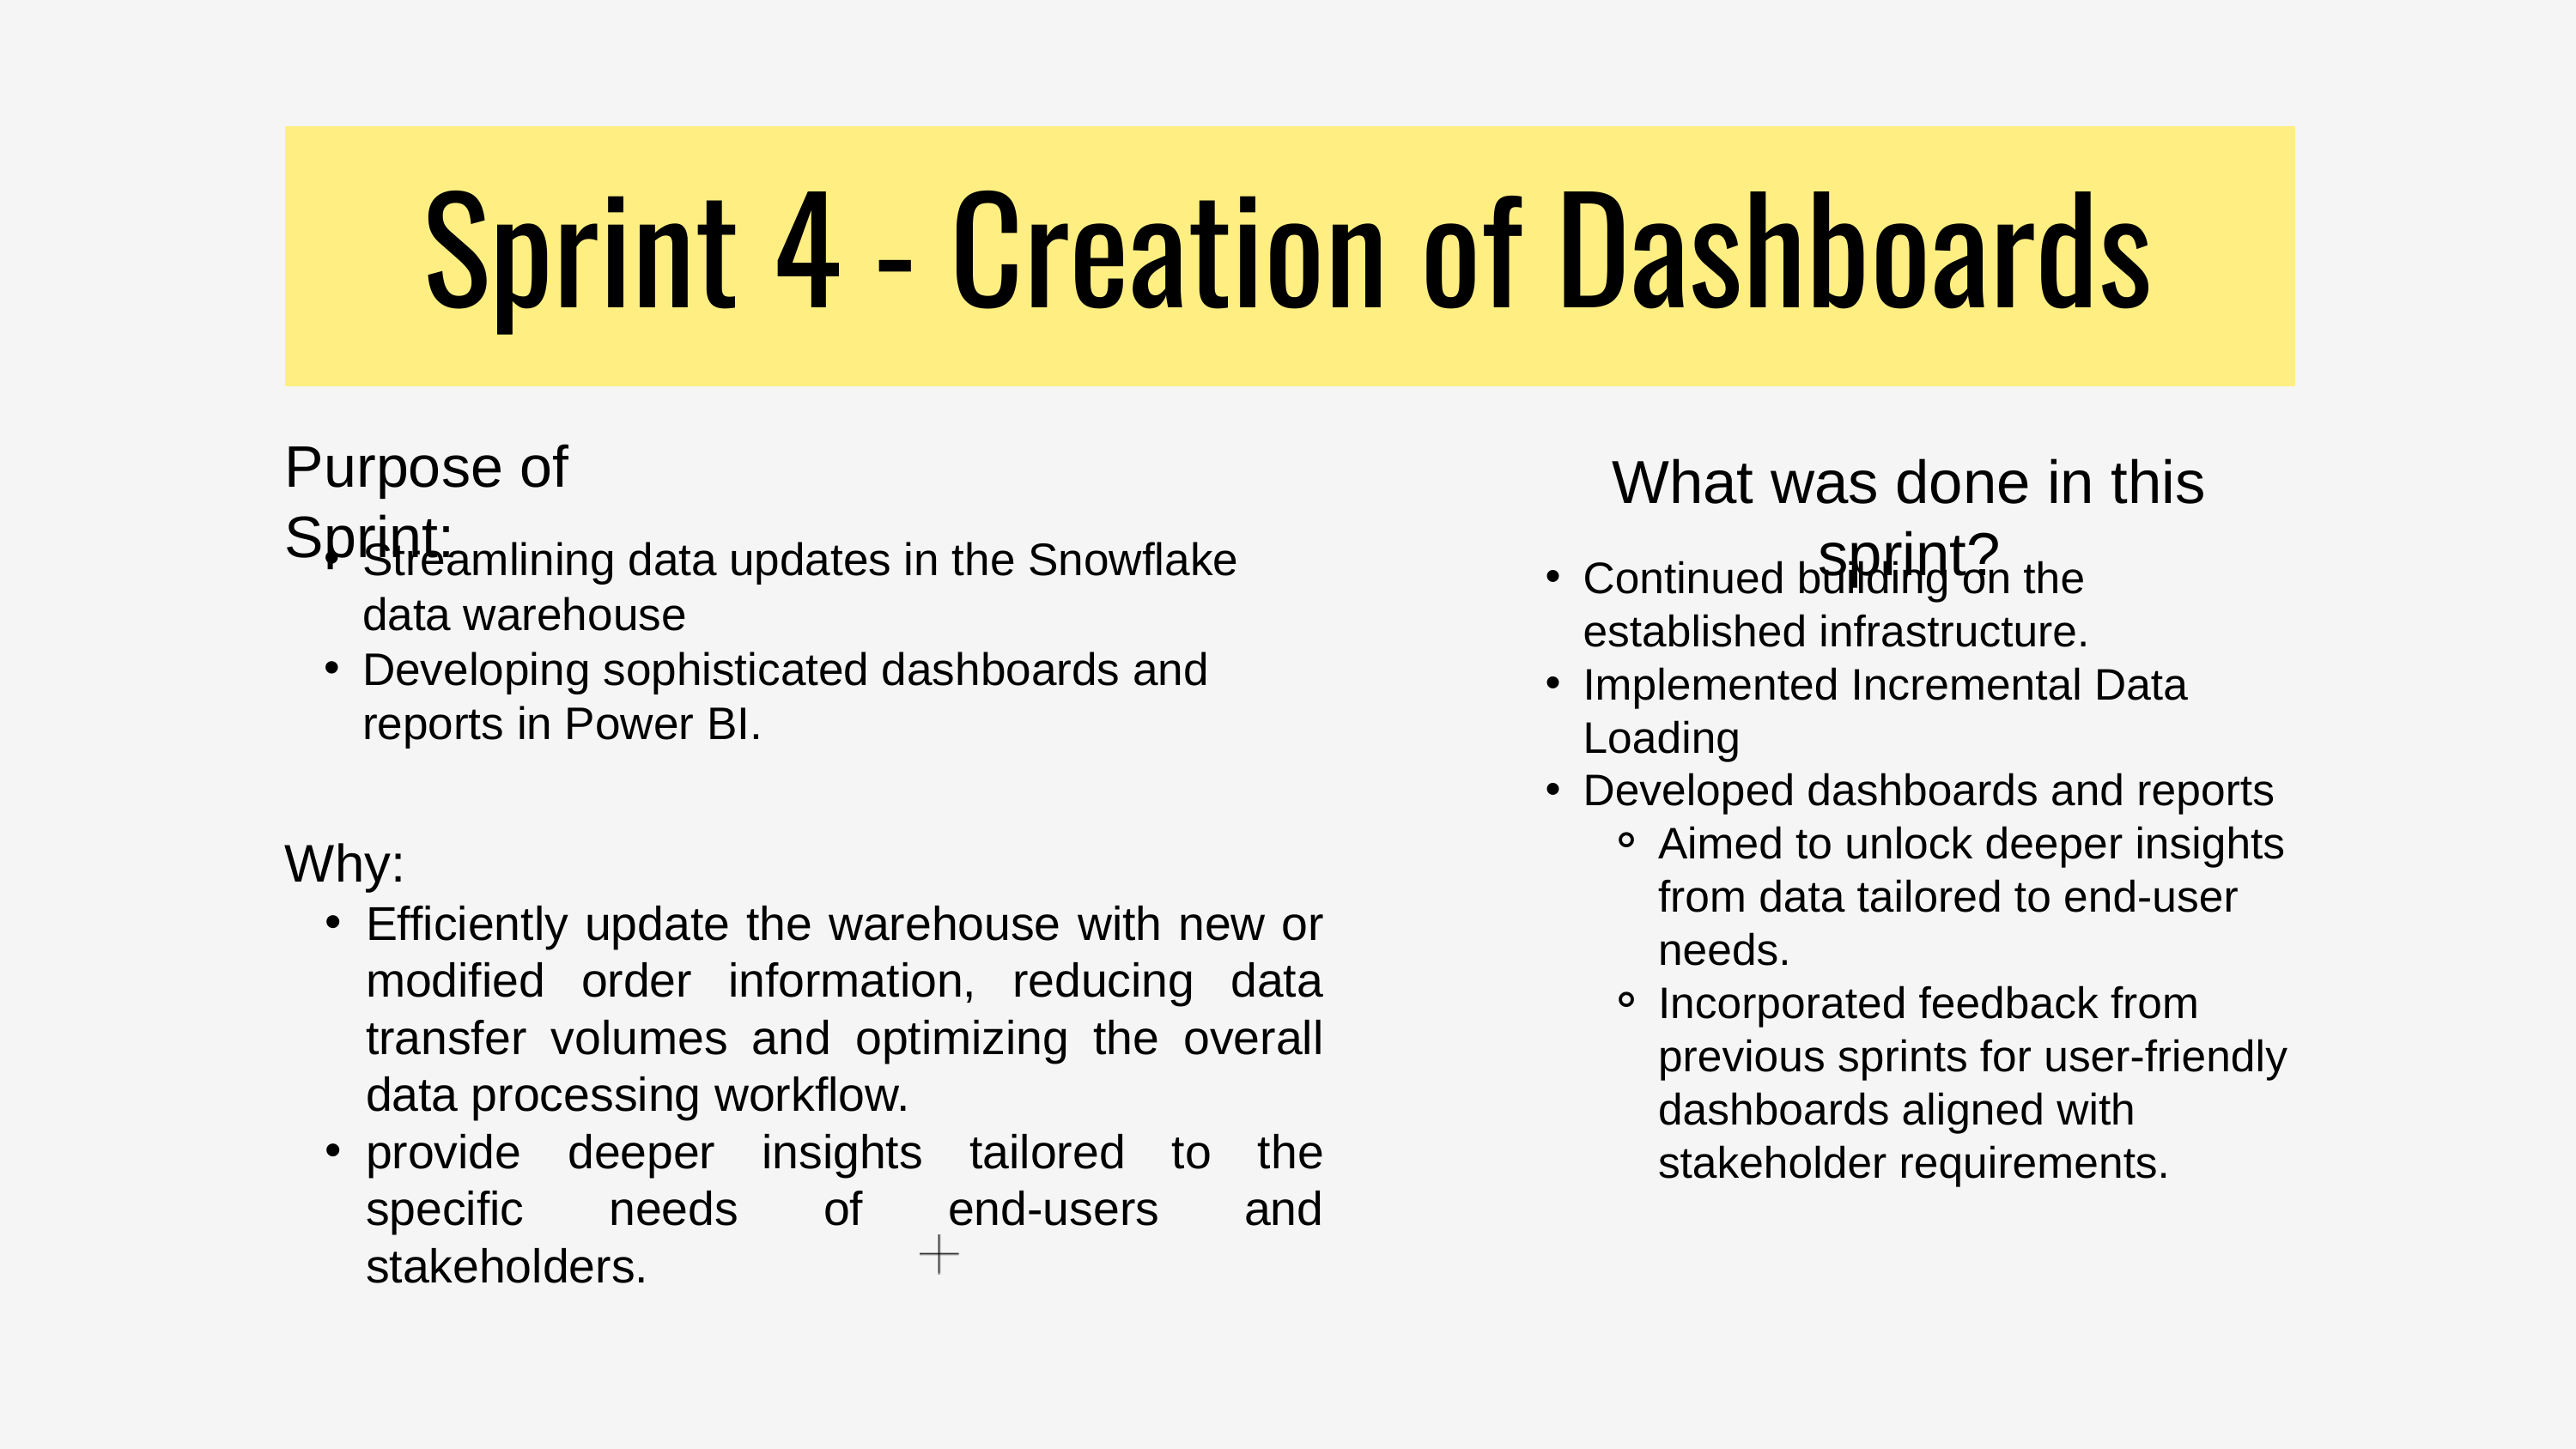

Sprint 4 - Creation of Dashboards
Purpose of Sprint:
What was done in this sprint?
Streamlining data updates in the Snowflake data warehouse
Developing sophisticated dashboards and reports in Power BI.
Continued building on the established infrastructure.
Implemented Incremental Data Loading
Developed dashboards and reports
Aimed to unlock deeper insights from data tailored to end-user needs.
Incorporated feedback from previous sprints for user-friendly dashboards aligned with stakeholder requirements.
Why:
Efficiently update the warehouse with new or modified order information, reducing data transfer volumes and optimizing the overall data processing workflow.
provide deeper insights tailored to the specific needs of end-users and stakeholders.